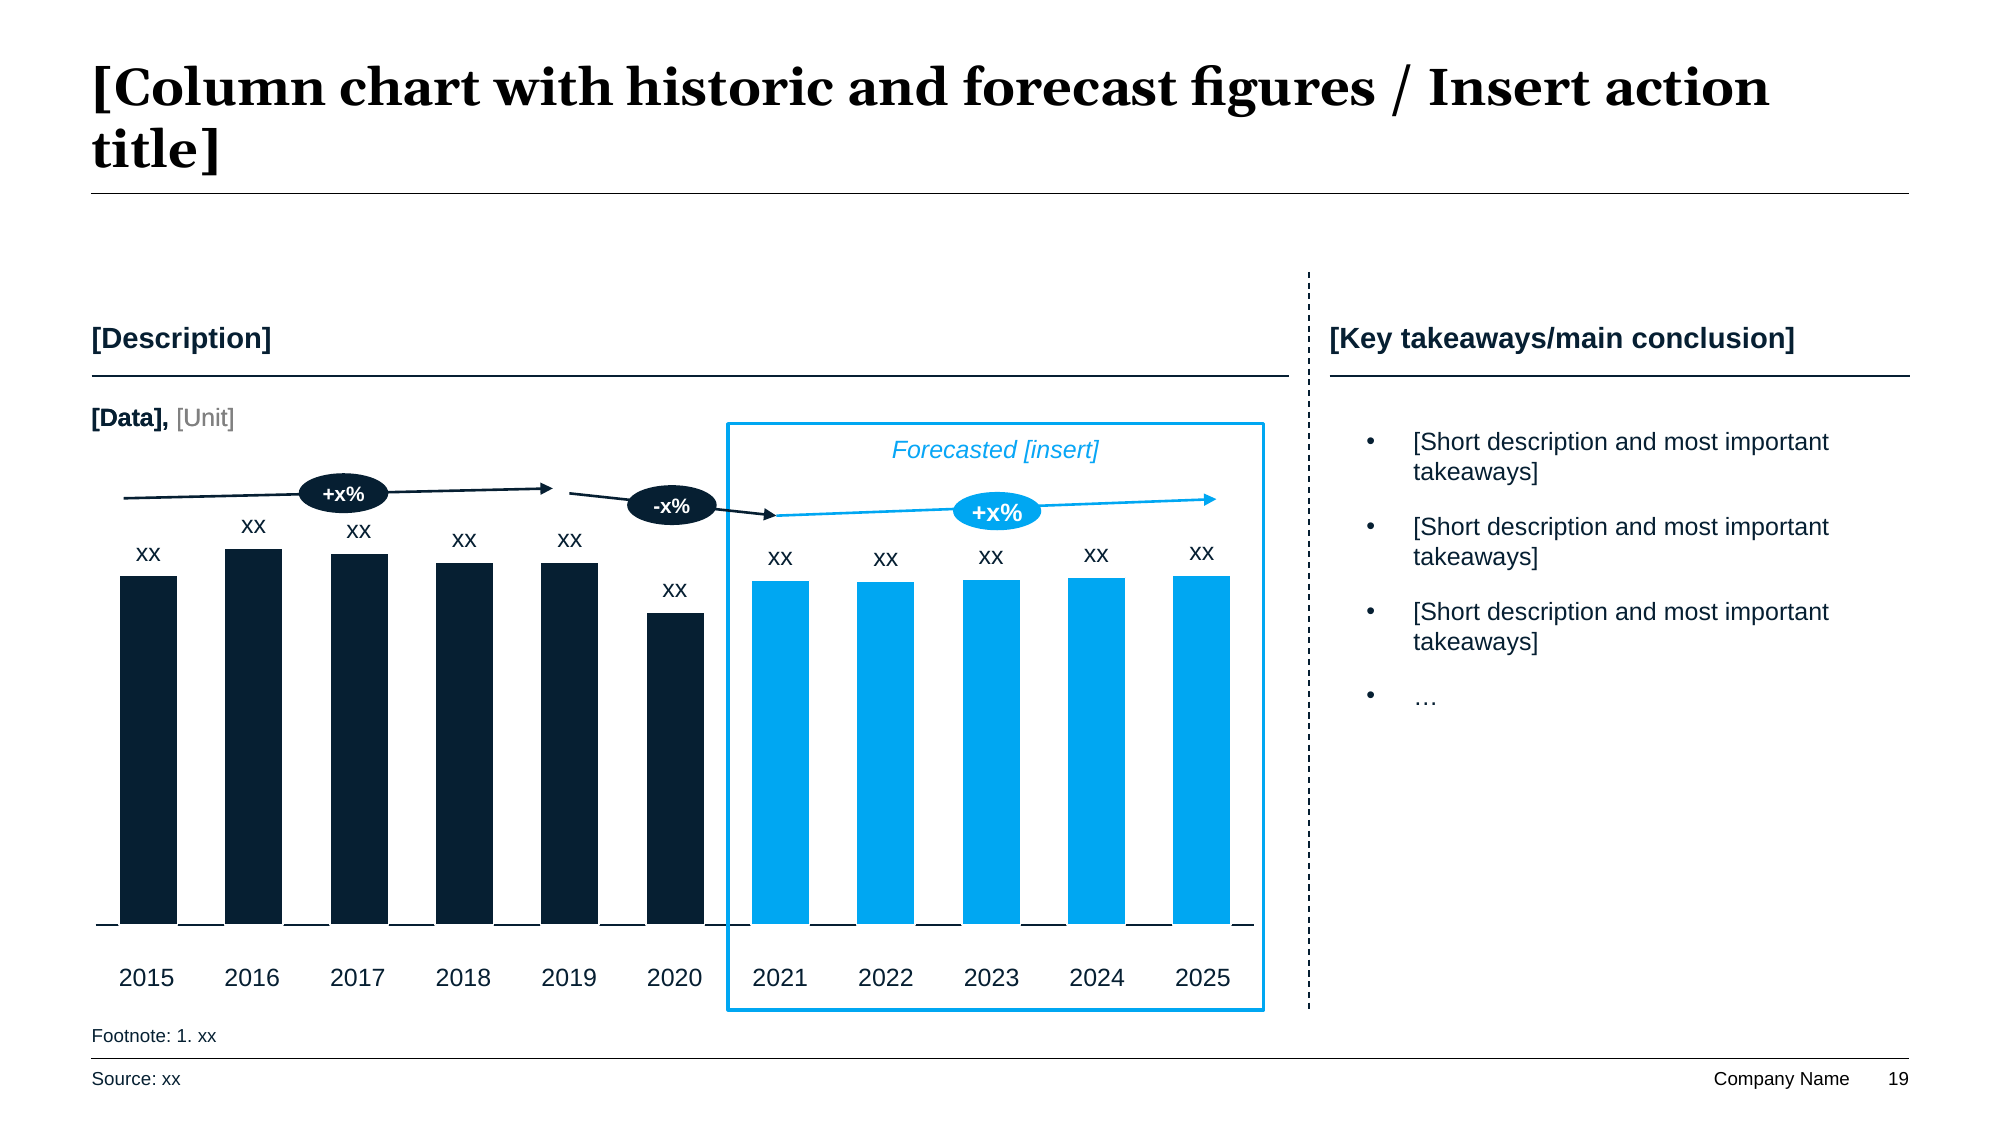

# [Column chart with historic and forecast figures / Insert action title]

[Description]
[Key takeaways/main conclusion]
[Data], [Unit]
[Data], [Unit]
[Short description and most important takeaways]
[Short description and most important takeaways]
[Short description and most important takeaways]
…

Forecasted [insert]
+x%
-x%
+x%

### Chart

| Category |  |
|---|---|
2015
2016
2017
2018
2019
2020
2021
2022
2023
2024
2025
Footnote: 1. xx
Source: xx